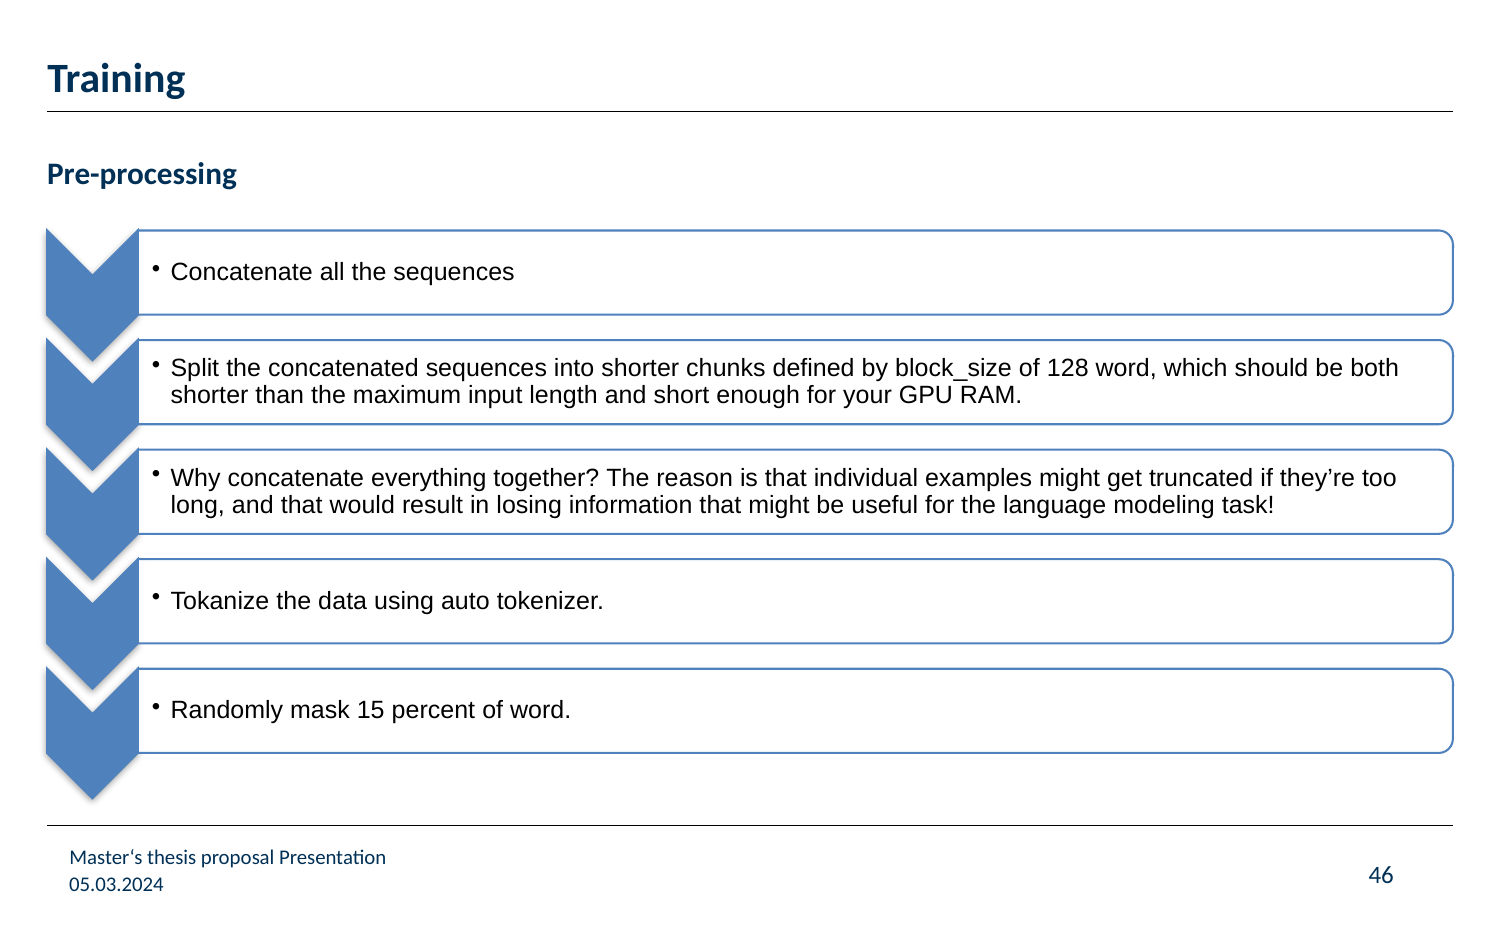

# Training
Pre-processing

Concatenate all the sequences

Split the concatenated sequences into shorter chunks defined by block_size of 128 word, which should be both shorter than the maximum input length and short enough for your GPU RAM.

Why concatenate everything together? The reason is that individual examples might get truncated if they’re too long, and that would result in losing information that might be useful for the language modeling task!

Tokanize the data using auto tokenizer.

Randomly mask 15 percent of word.